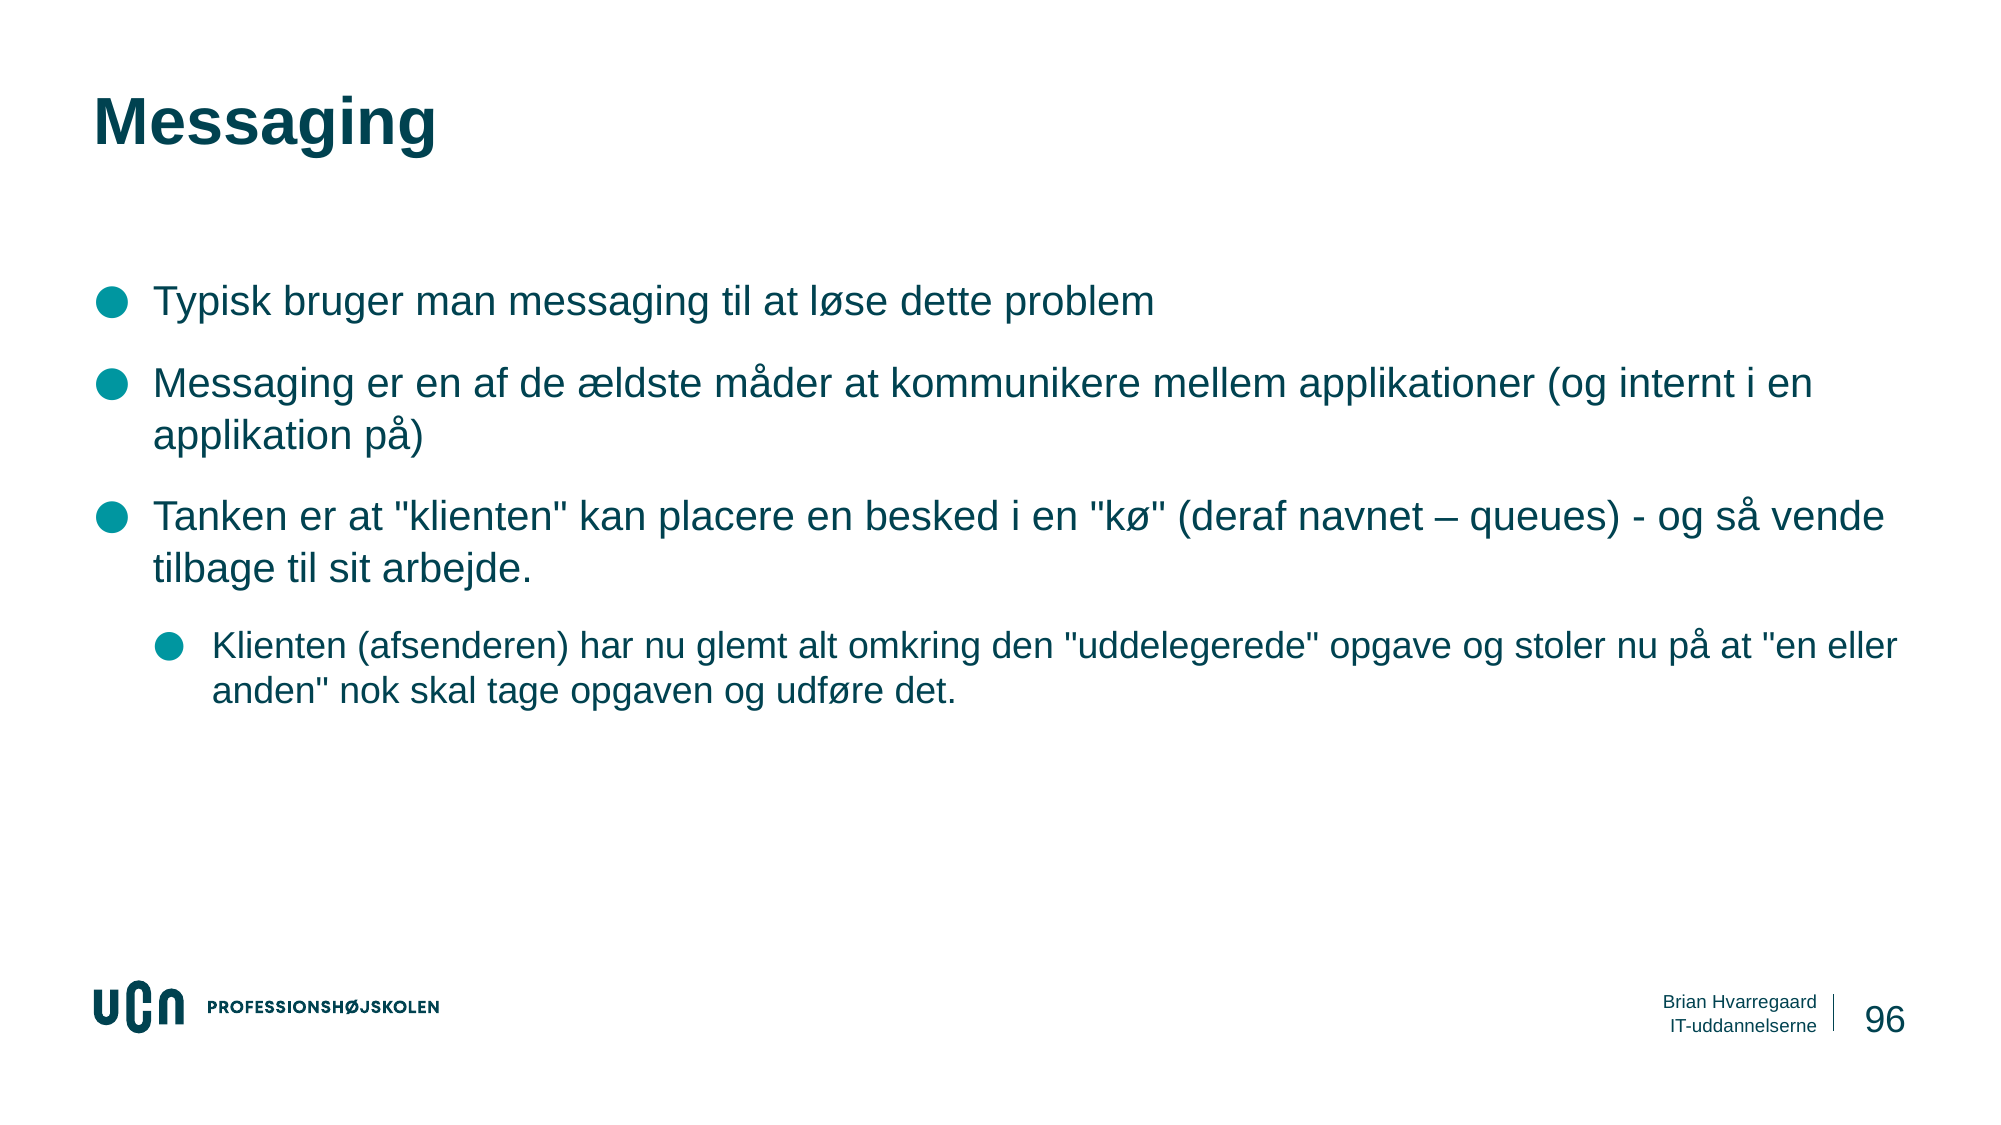

# Messaging
Typisk bruger man messaging til at løse dette problem
Messaging er en af de ældste måder at kommunikere mellem applikationer (og internt i en applikation på)
Tanken er at "klienten" kan placere en besked i en "kø" (deraf navnet – queues) - og så vende tilbage til sit arbejde.
Klienten (afsenderen) har nu glemt alt omkring den "uddelegerede" opgave og stoler nu på at "en eller anden" nok skal tage opgaven og udføre det.
96